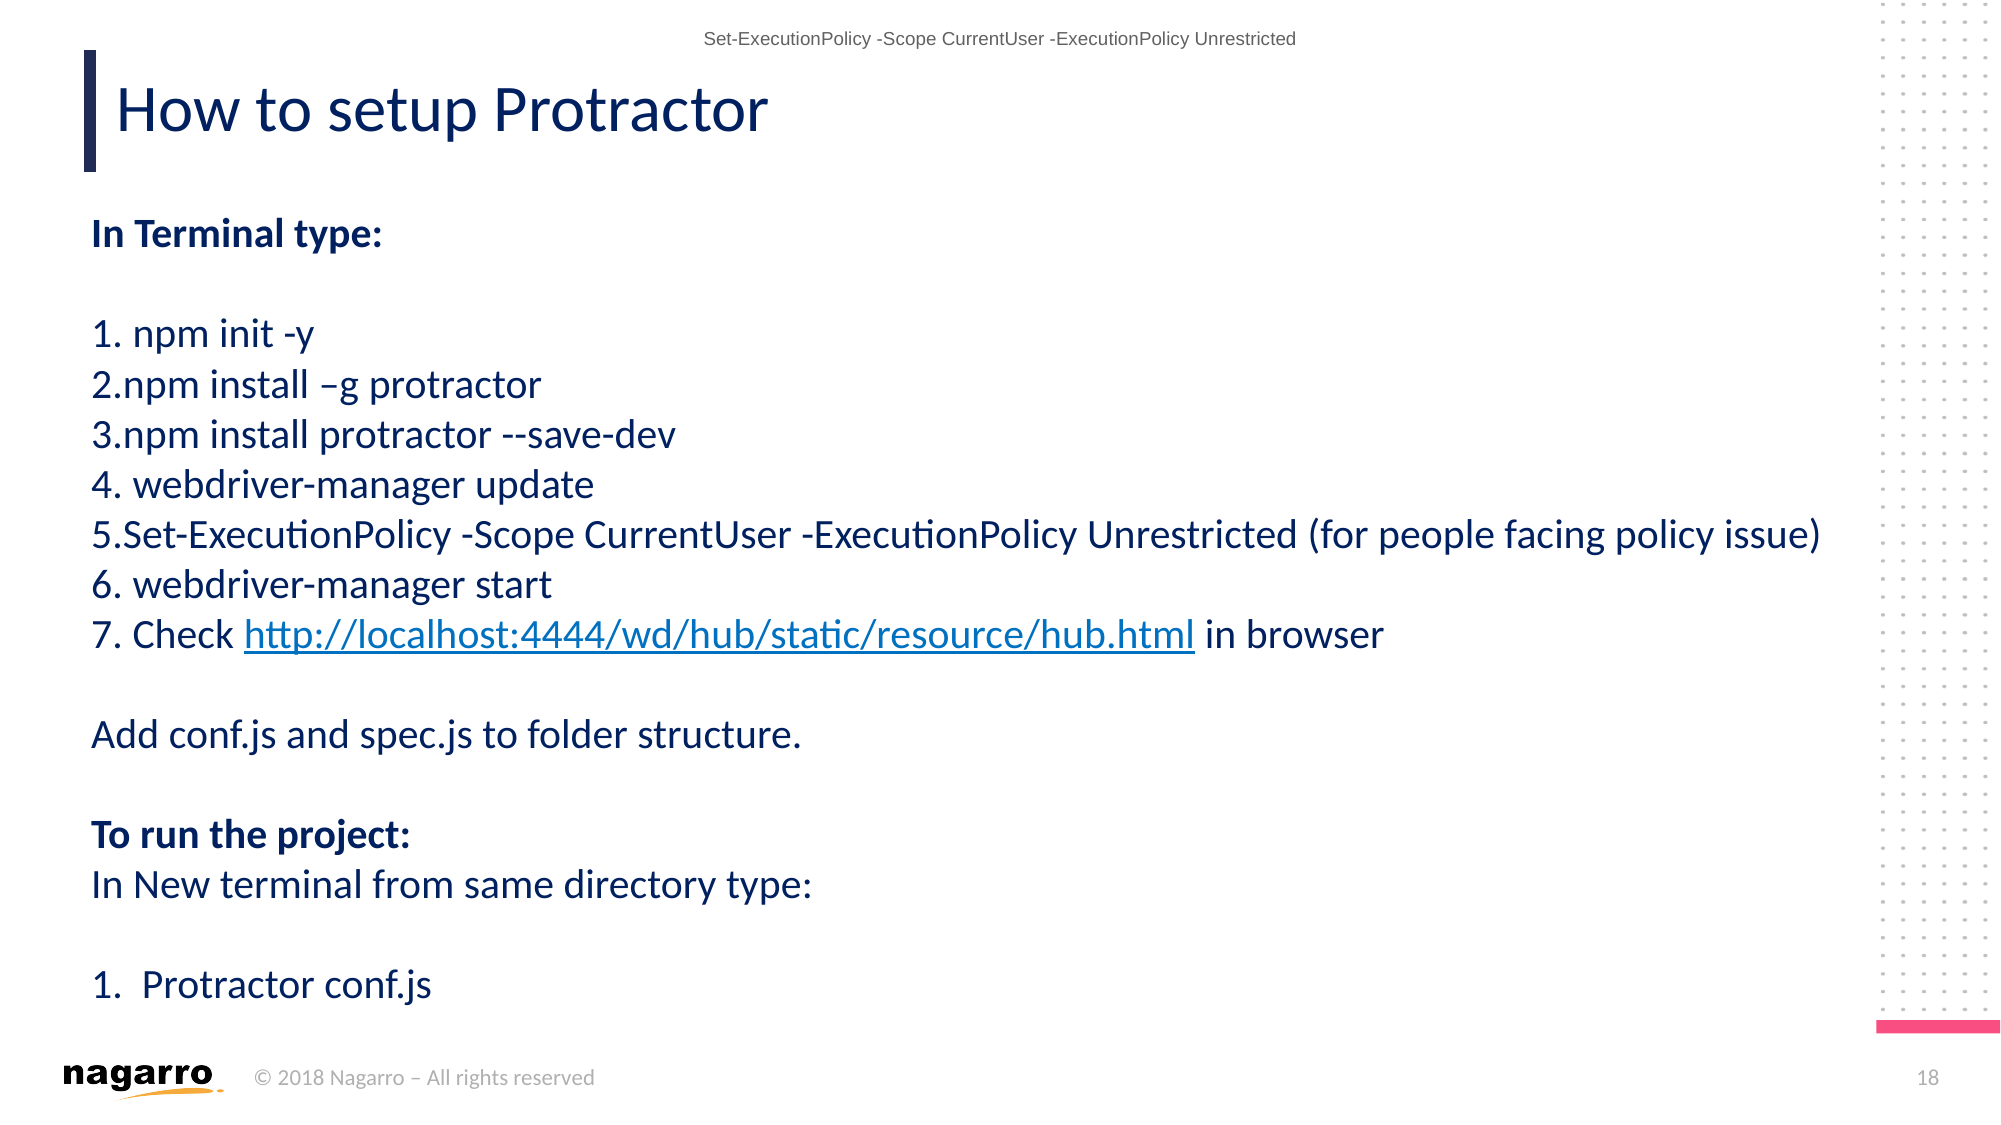

Set-ExecutionPolicy -Scope CurrentUser -ExecutionPolicy Unrestricted
      How to setup Protractor

In Terminal type:

 npm init -y
npm install –g protractor
npm install protractor --save-dev
 webdriver-manager update
Set-ExecutionPolicy -Scope CurrentUser -ExecutionPolicy Unrestricted (for people facing policy issue)
 webdriver-manager start
 Check http://localhost:4444/wd/hub/static/resource/hub.html in browser

Add conf.js and spec.js to folder structure.

To run the project:
In New terminal from same directory type:

1.  Protractor conf.js